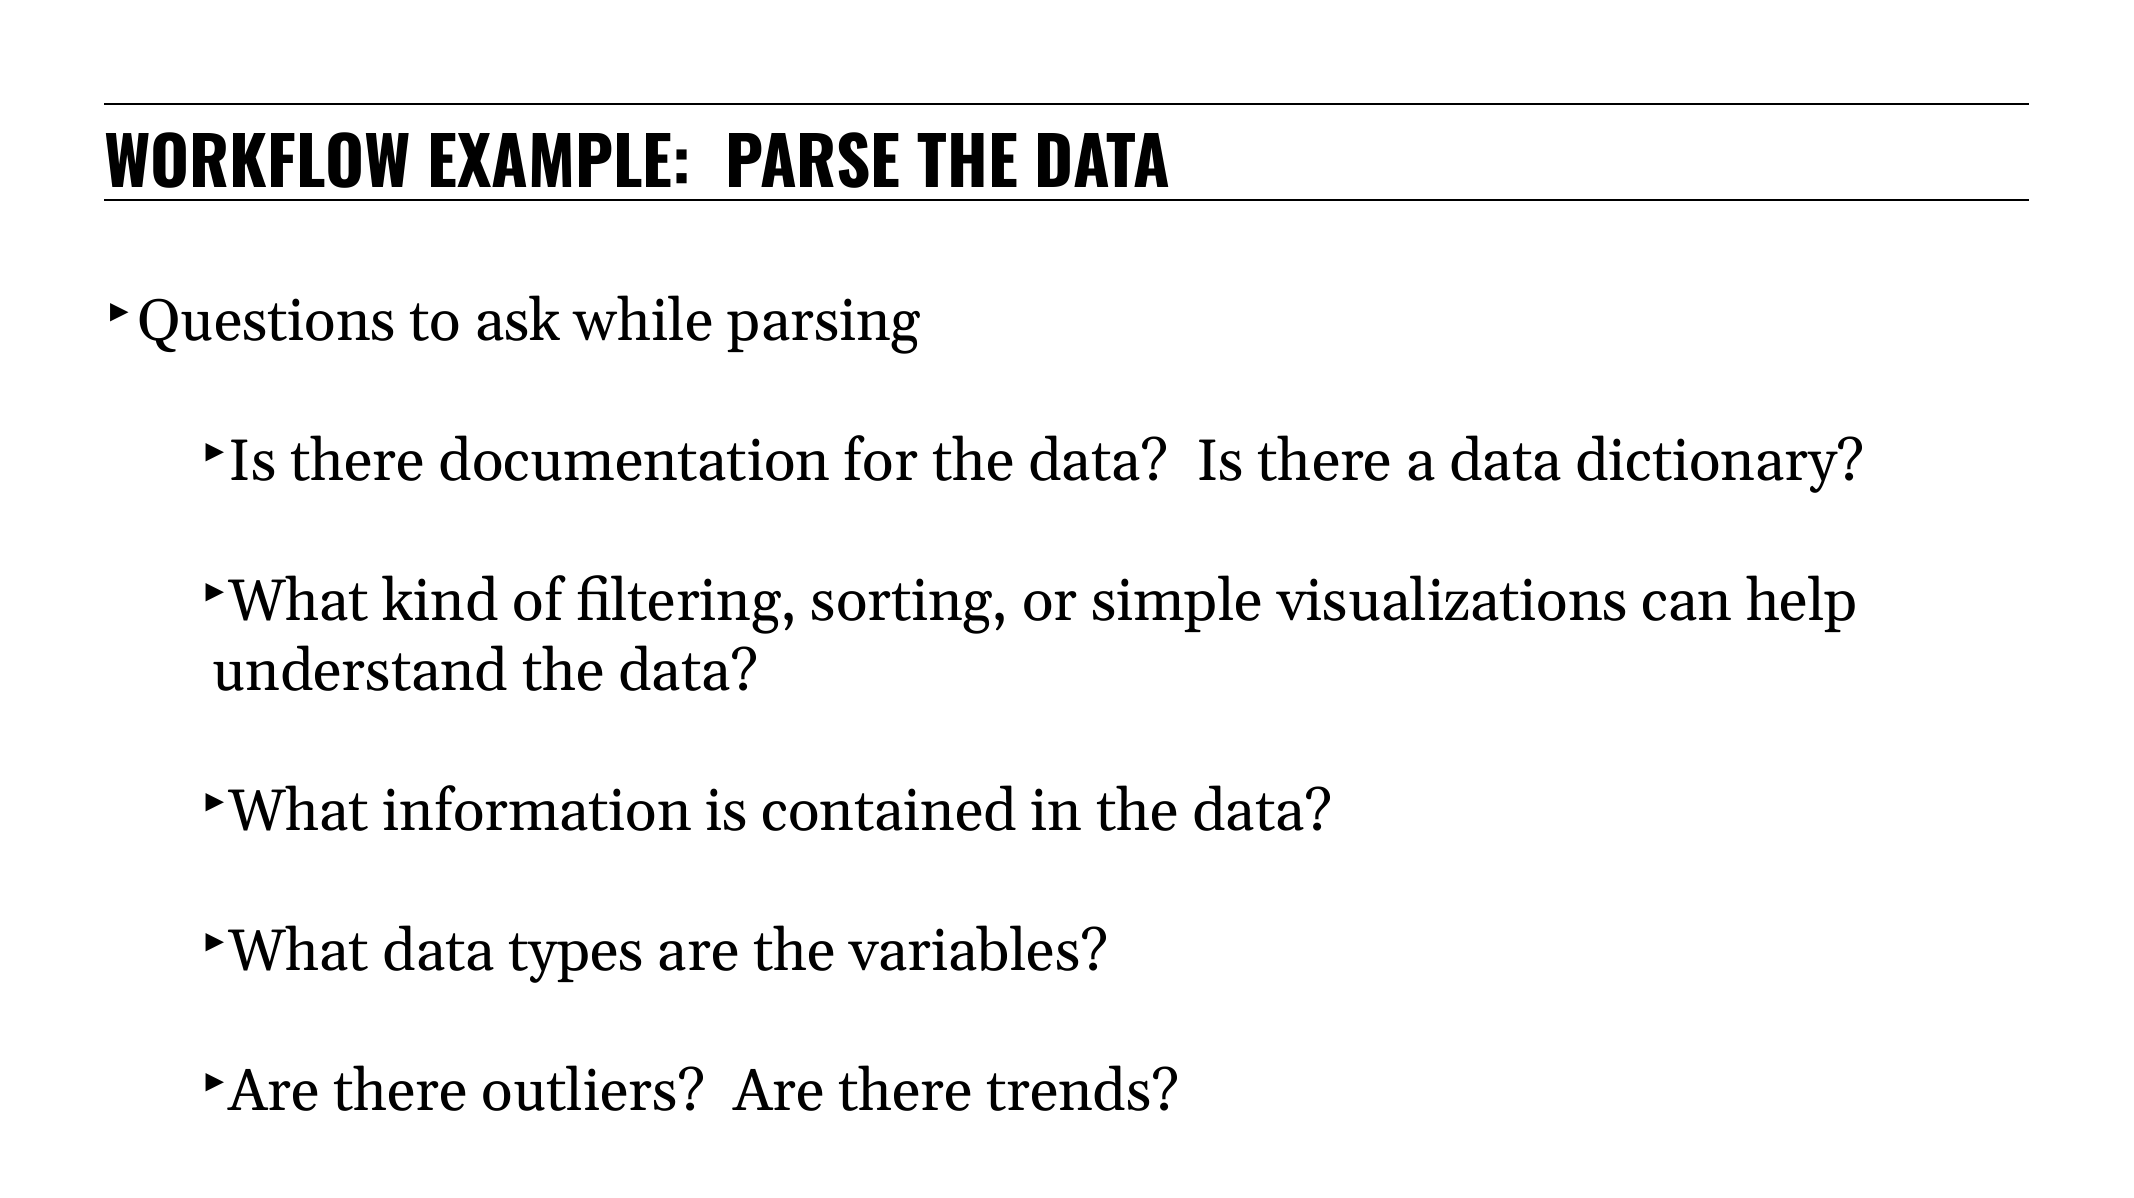

WORKFLOW EXAMPLE:  PARSE THE DATA

Questions to ask while parsing

Is there documentation for the data?  Is there a data dictionary?

What kind of filtering, sorting, or simple visualizations can help understand the data?

What information is contained in the data?

What data types are the variables?

Are there outliers?  Are there trends?